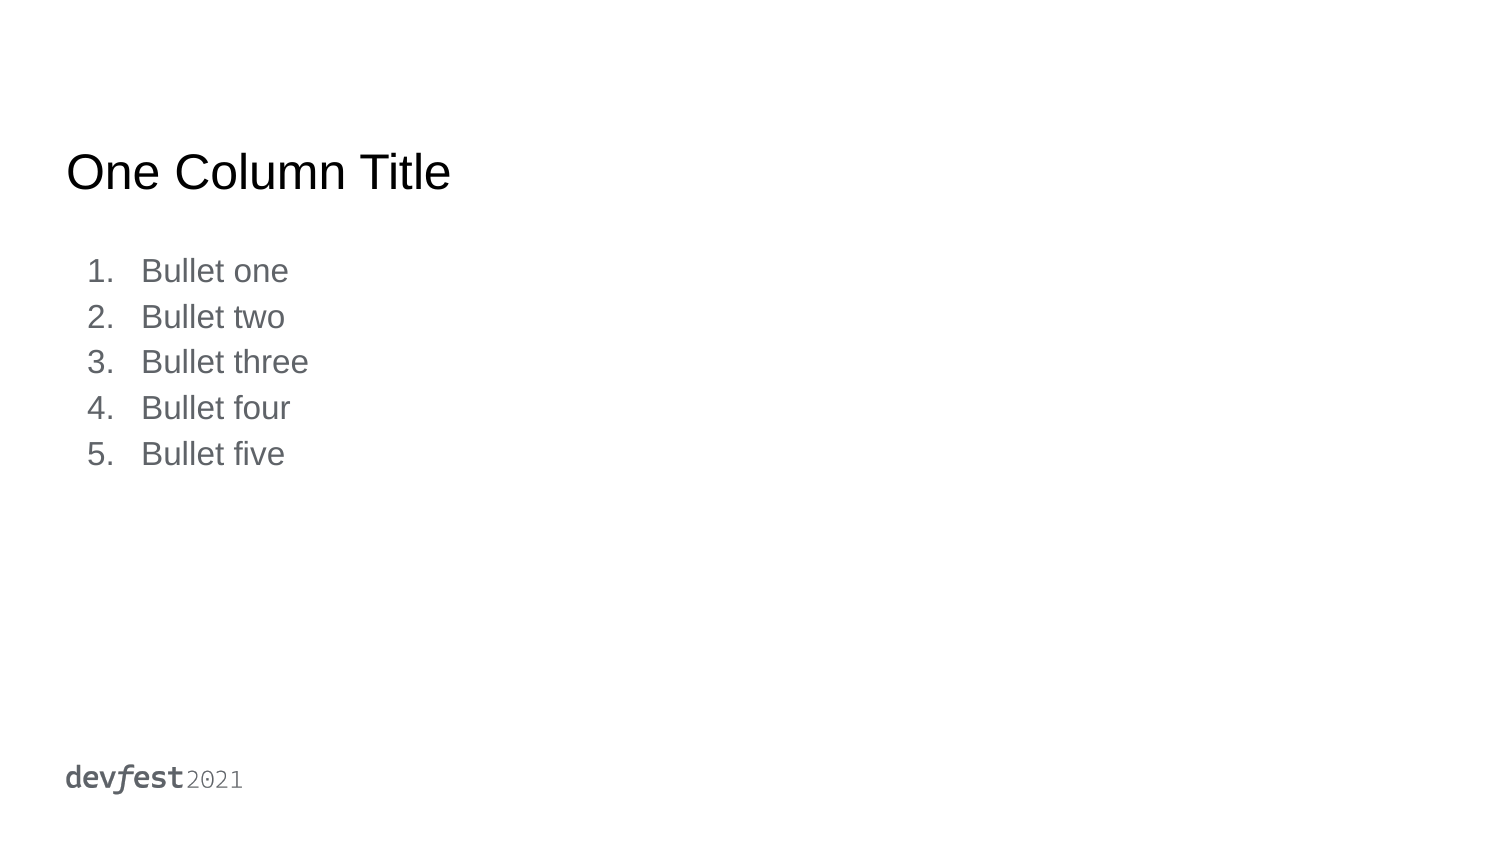

# One Column Title
Bullet one
Bullet two
Bullet three
Bullet four
Bullet five